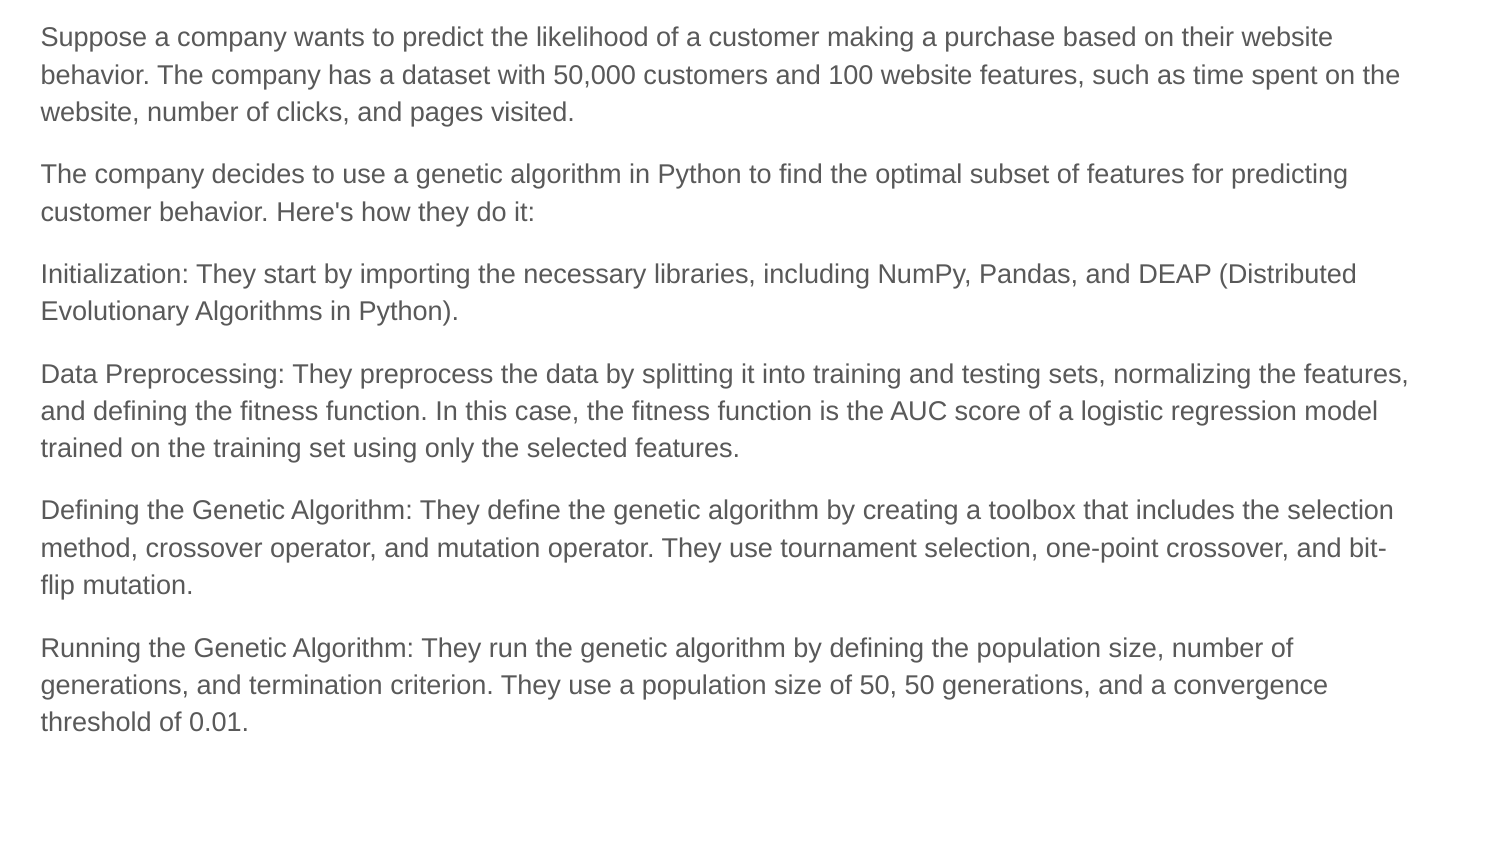

Suppose a company wants to predict the likelihood of a customer making a purchase based on their website behavior. The company has a dataset with 50,000 customers and 100 website features, such as time spent on the website, number of clicks, and pages visited.
The company decides to use a genetic algorithm in Python to find the optimal subset of features for predicting customer behavior. Here's how they do it:
Initialization: They start by importing the necessary libraries, including NumPy, Pandas, and DEAP (Distributed Evolutionary Algorithms in Python).
Data Preprocessing: They preprocess the data by splitting it into training and testing sets, normalizing the features, and defining the fitness function. In this case, the fitness function is the AUC score of a logistic regression model trained on the training set using only the selected features.
Defining the Genetic Algorithm: They define the genetic algorithm by creating a toolbox that includes the selection method, crossover operator, and mutation operator. They use tournament selection, one-point crossover, and bit-flip mutation.
Running the Genetic Algorithm: They run the genetic algorithm by defining the population size, number of generations, and termination criterion. They use a population size of 50, 50 generations, and a convergence threshold of 0.01.